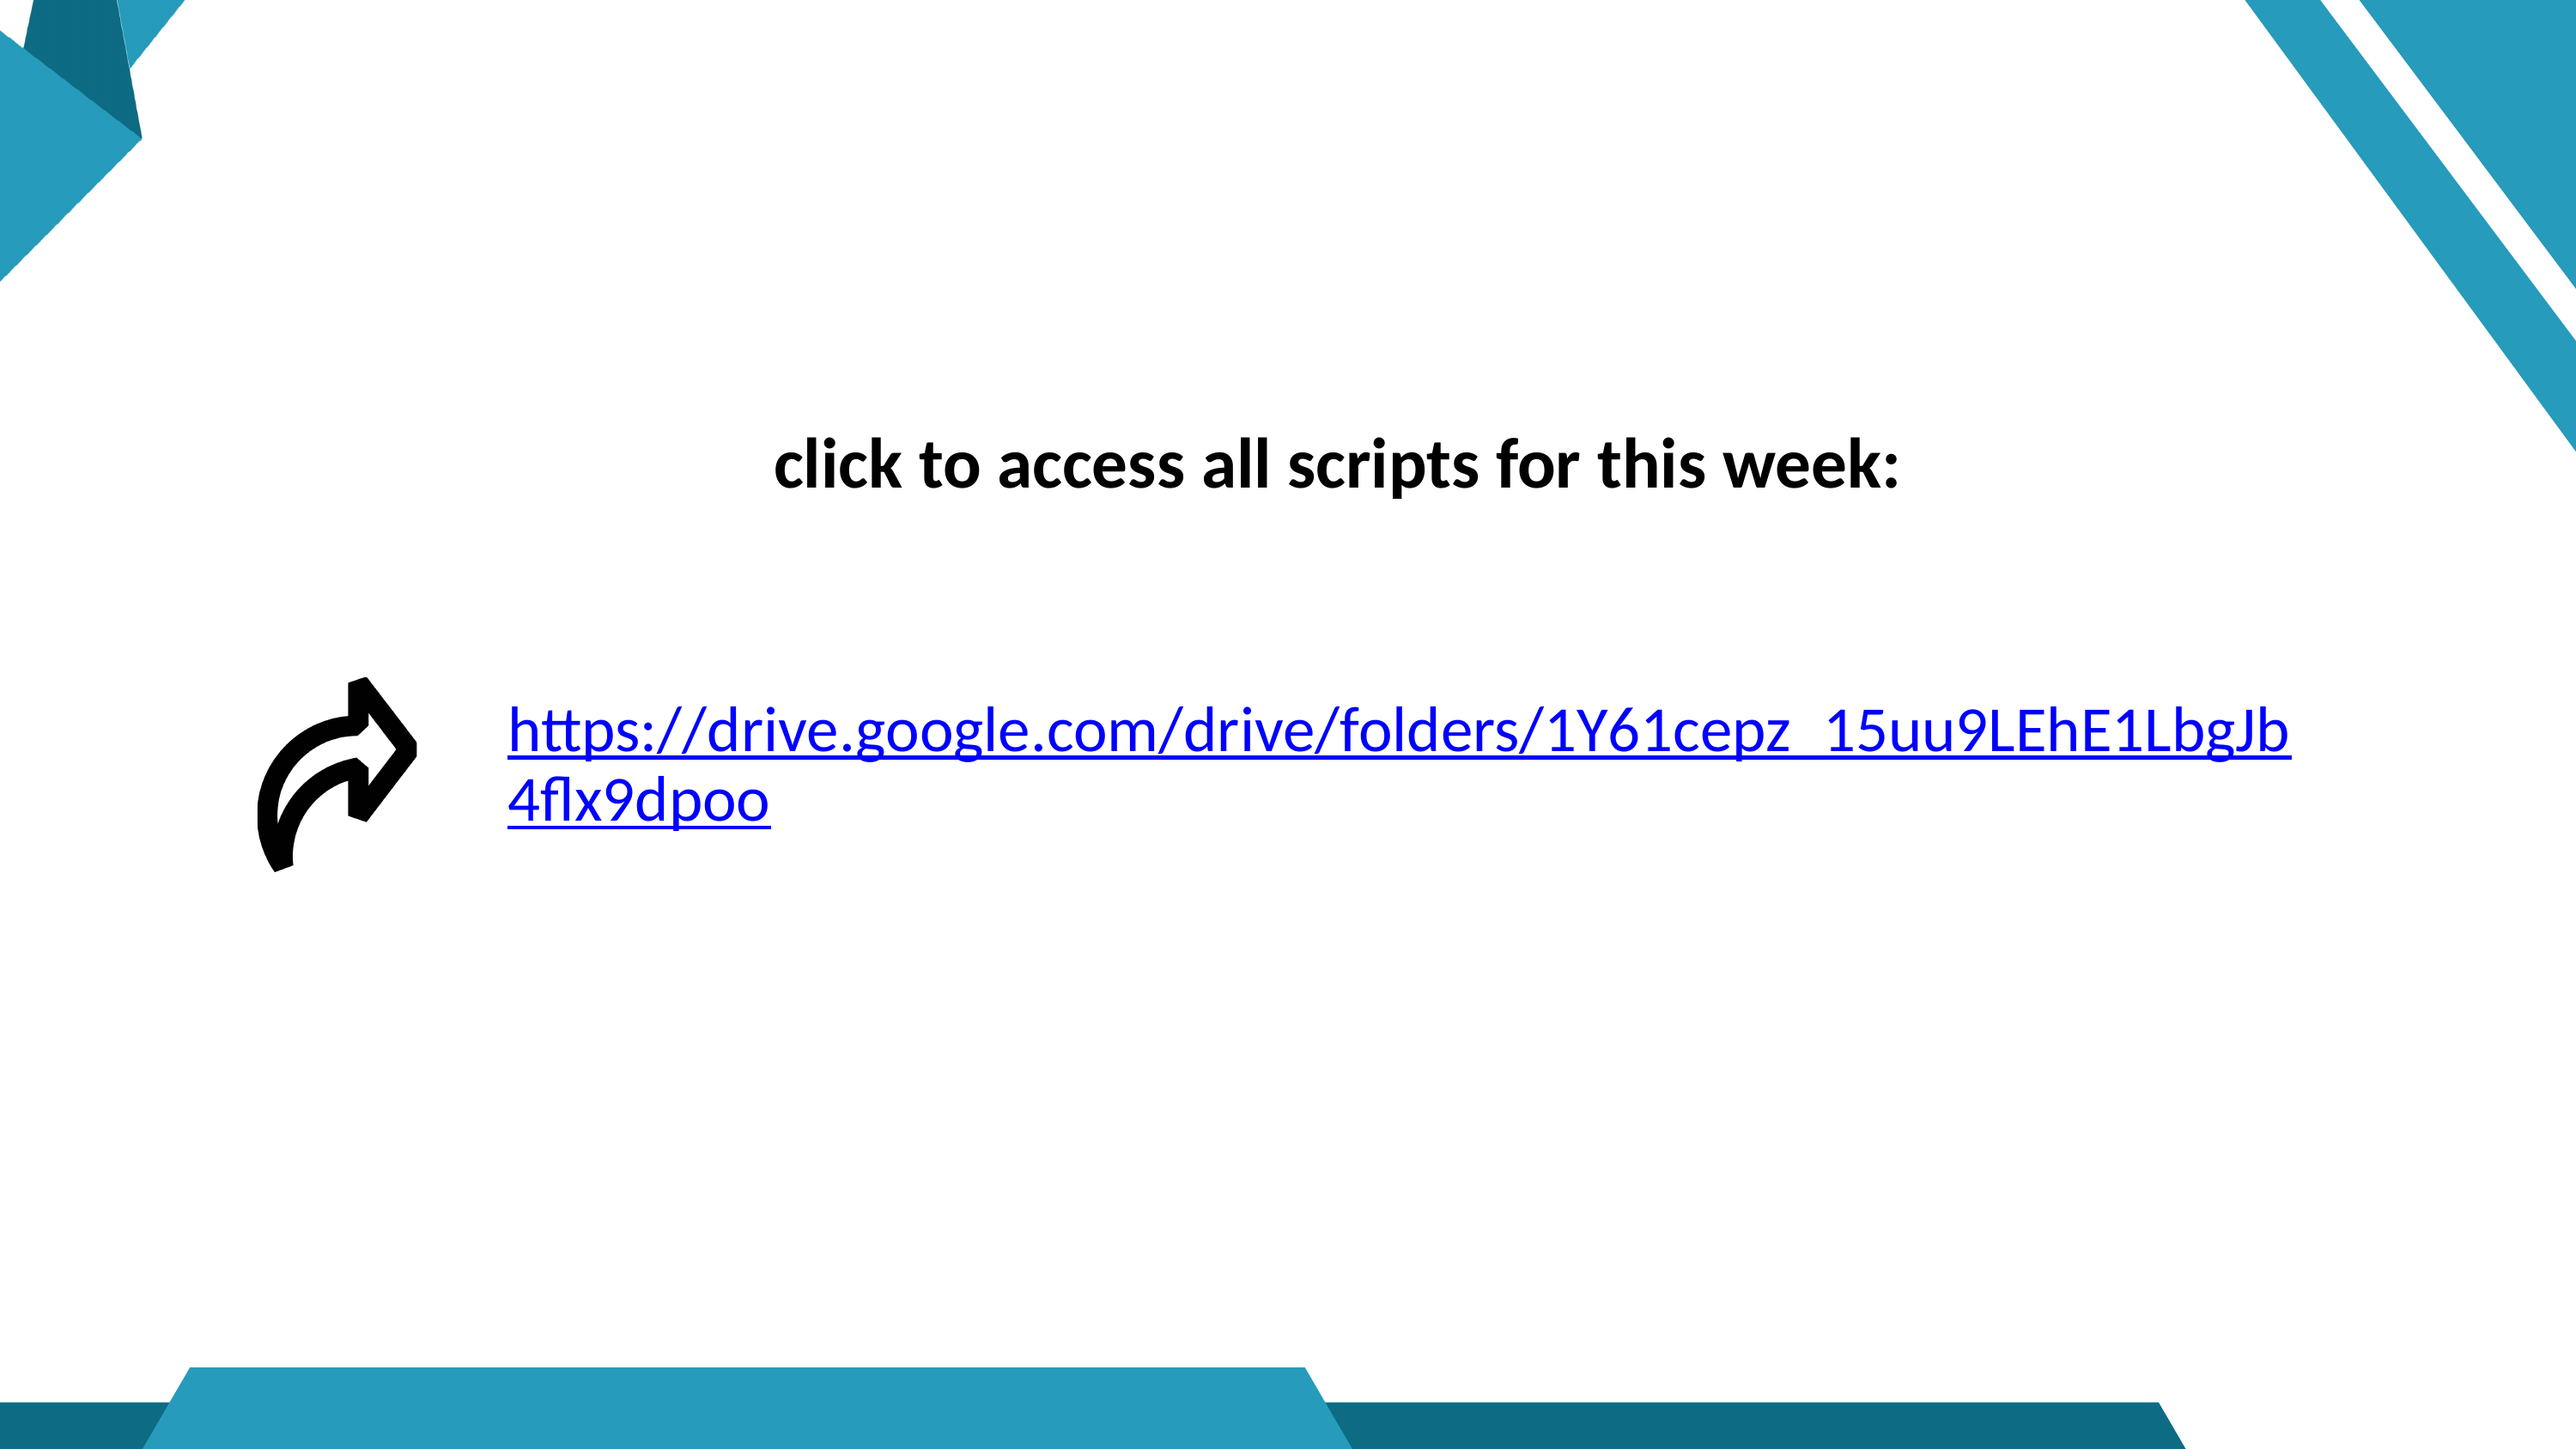

click to access all scripts for this week:

https://drive.google.com/drive/folders/1Y61cepz_15uu9LEhE1LbgJb4flx9dpoo